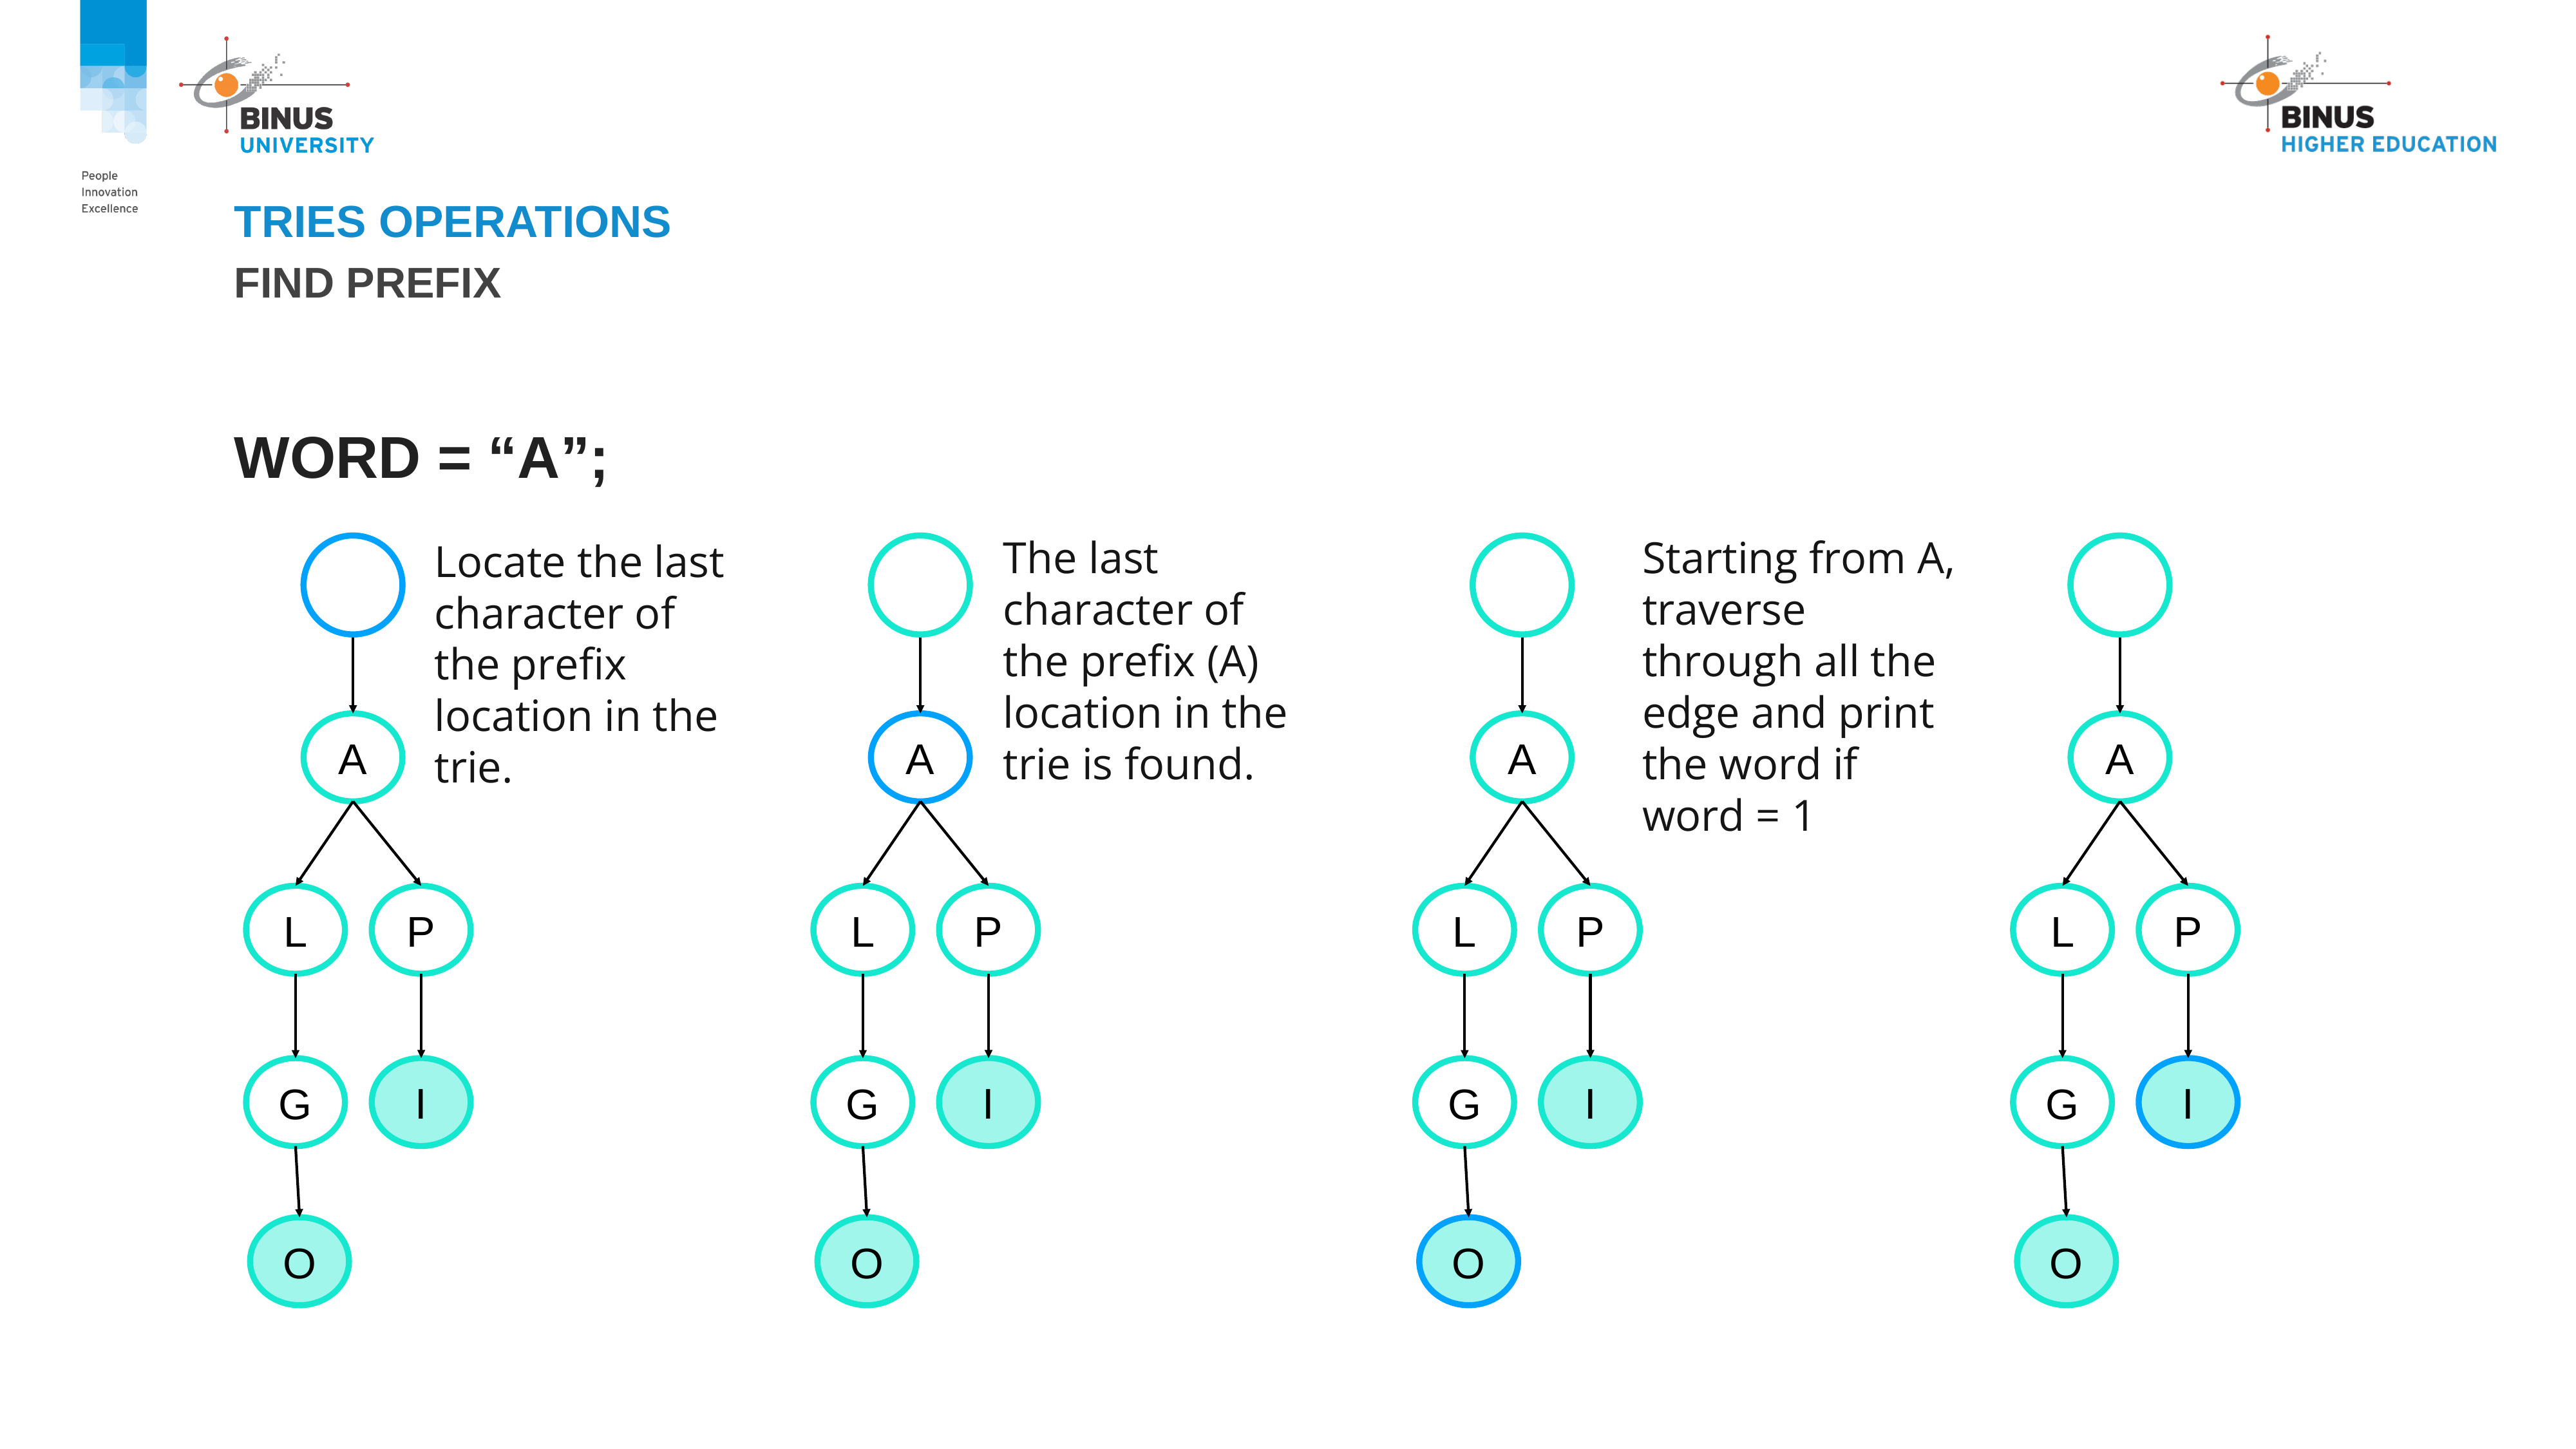

# TRIES OPERATIONS
find PREFIX
WORD = “A”;
The last character of the prefix (A) location in the trie is found.
Starting from A, traverse through all the edge and print the word if word = 1
Locate the last character of the prefix location in the trie.

A
A
A
A
L
P
L
P
L
P
L
P
I
I
I
I
G
G
G
G
O
O
O
O